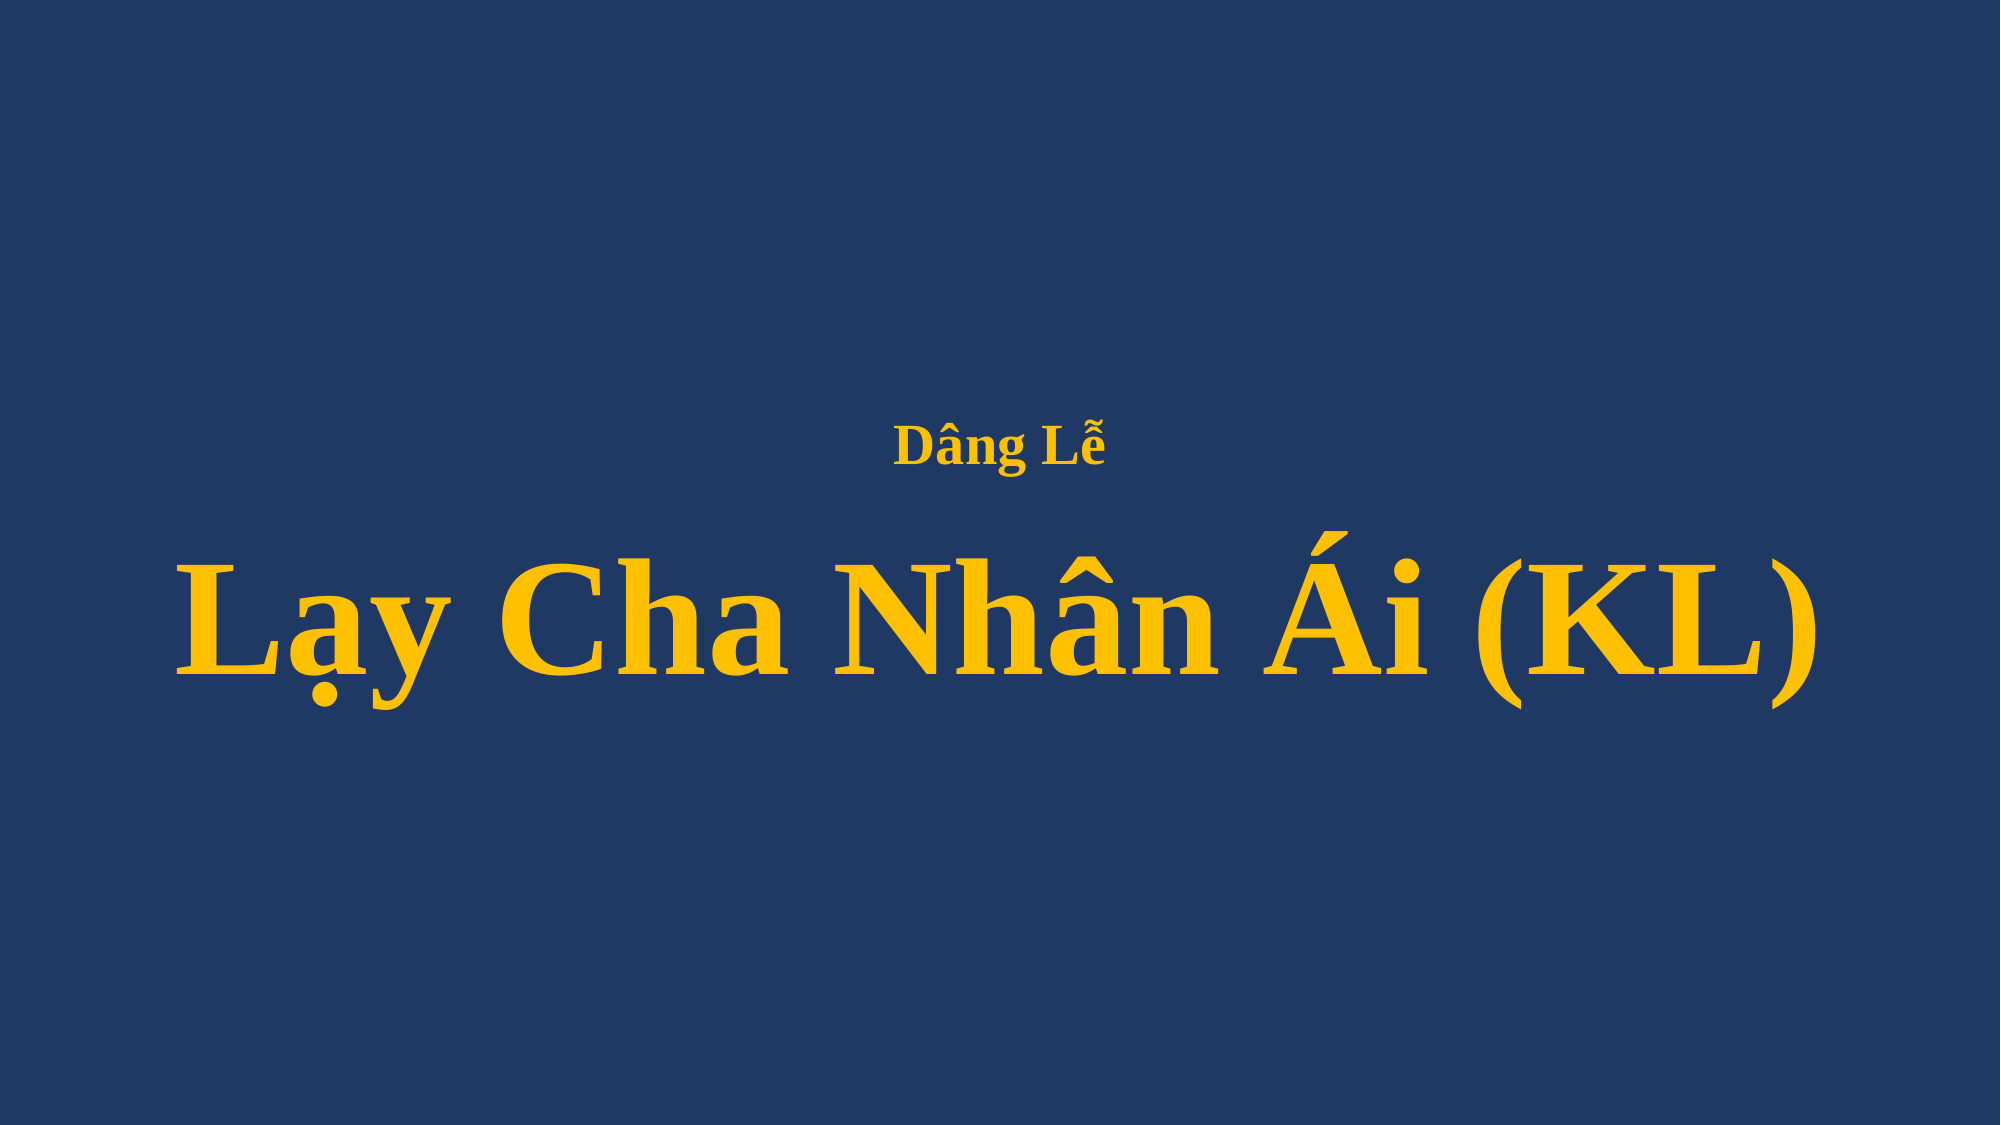

# Dâng Lễ Lạy Cha Nhân Ái (KL)